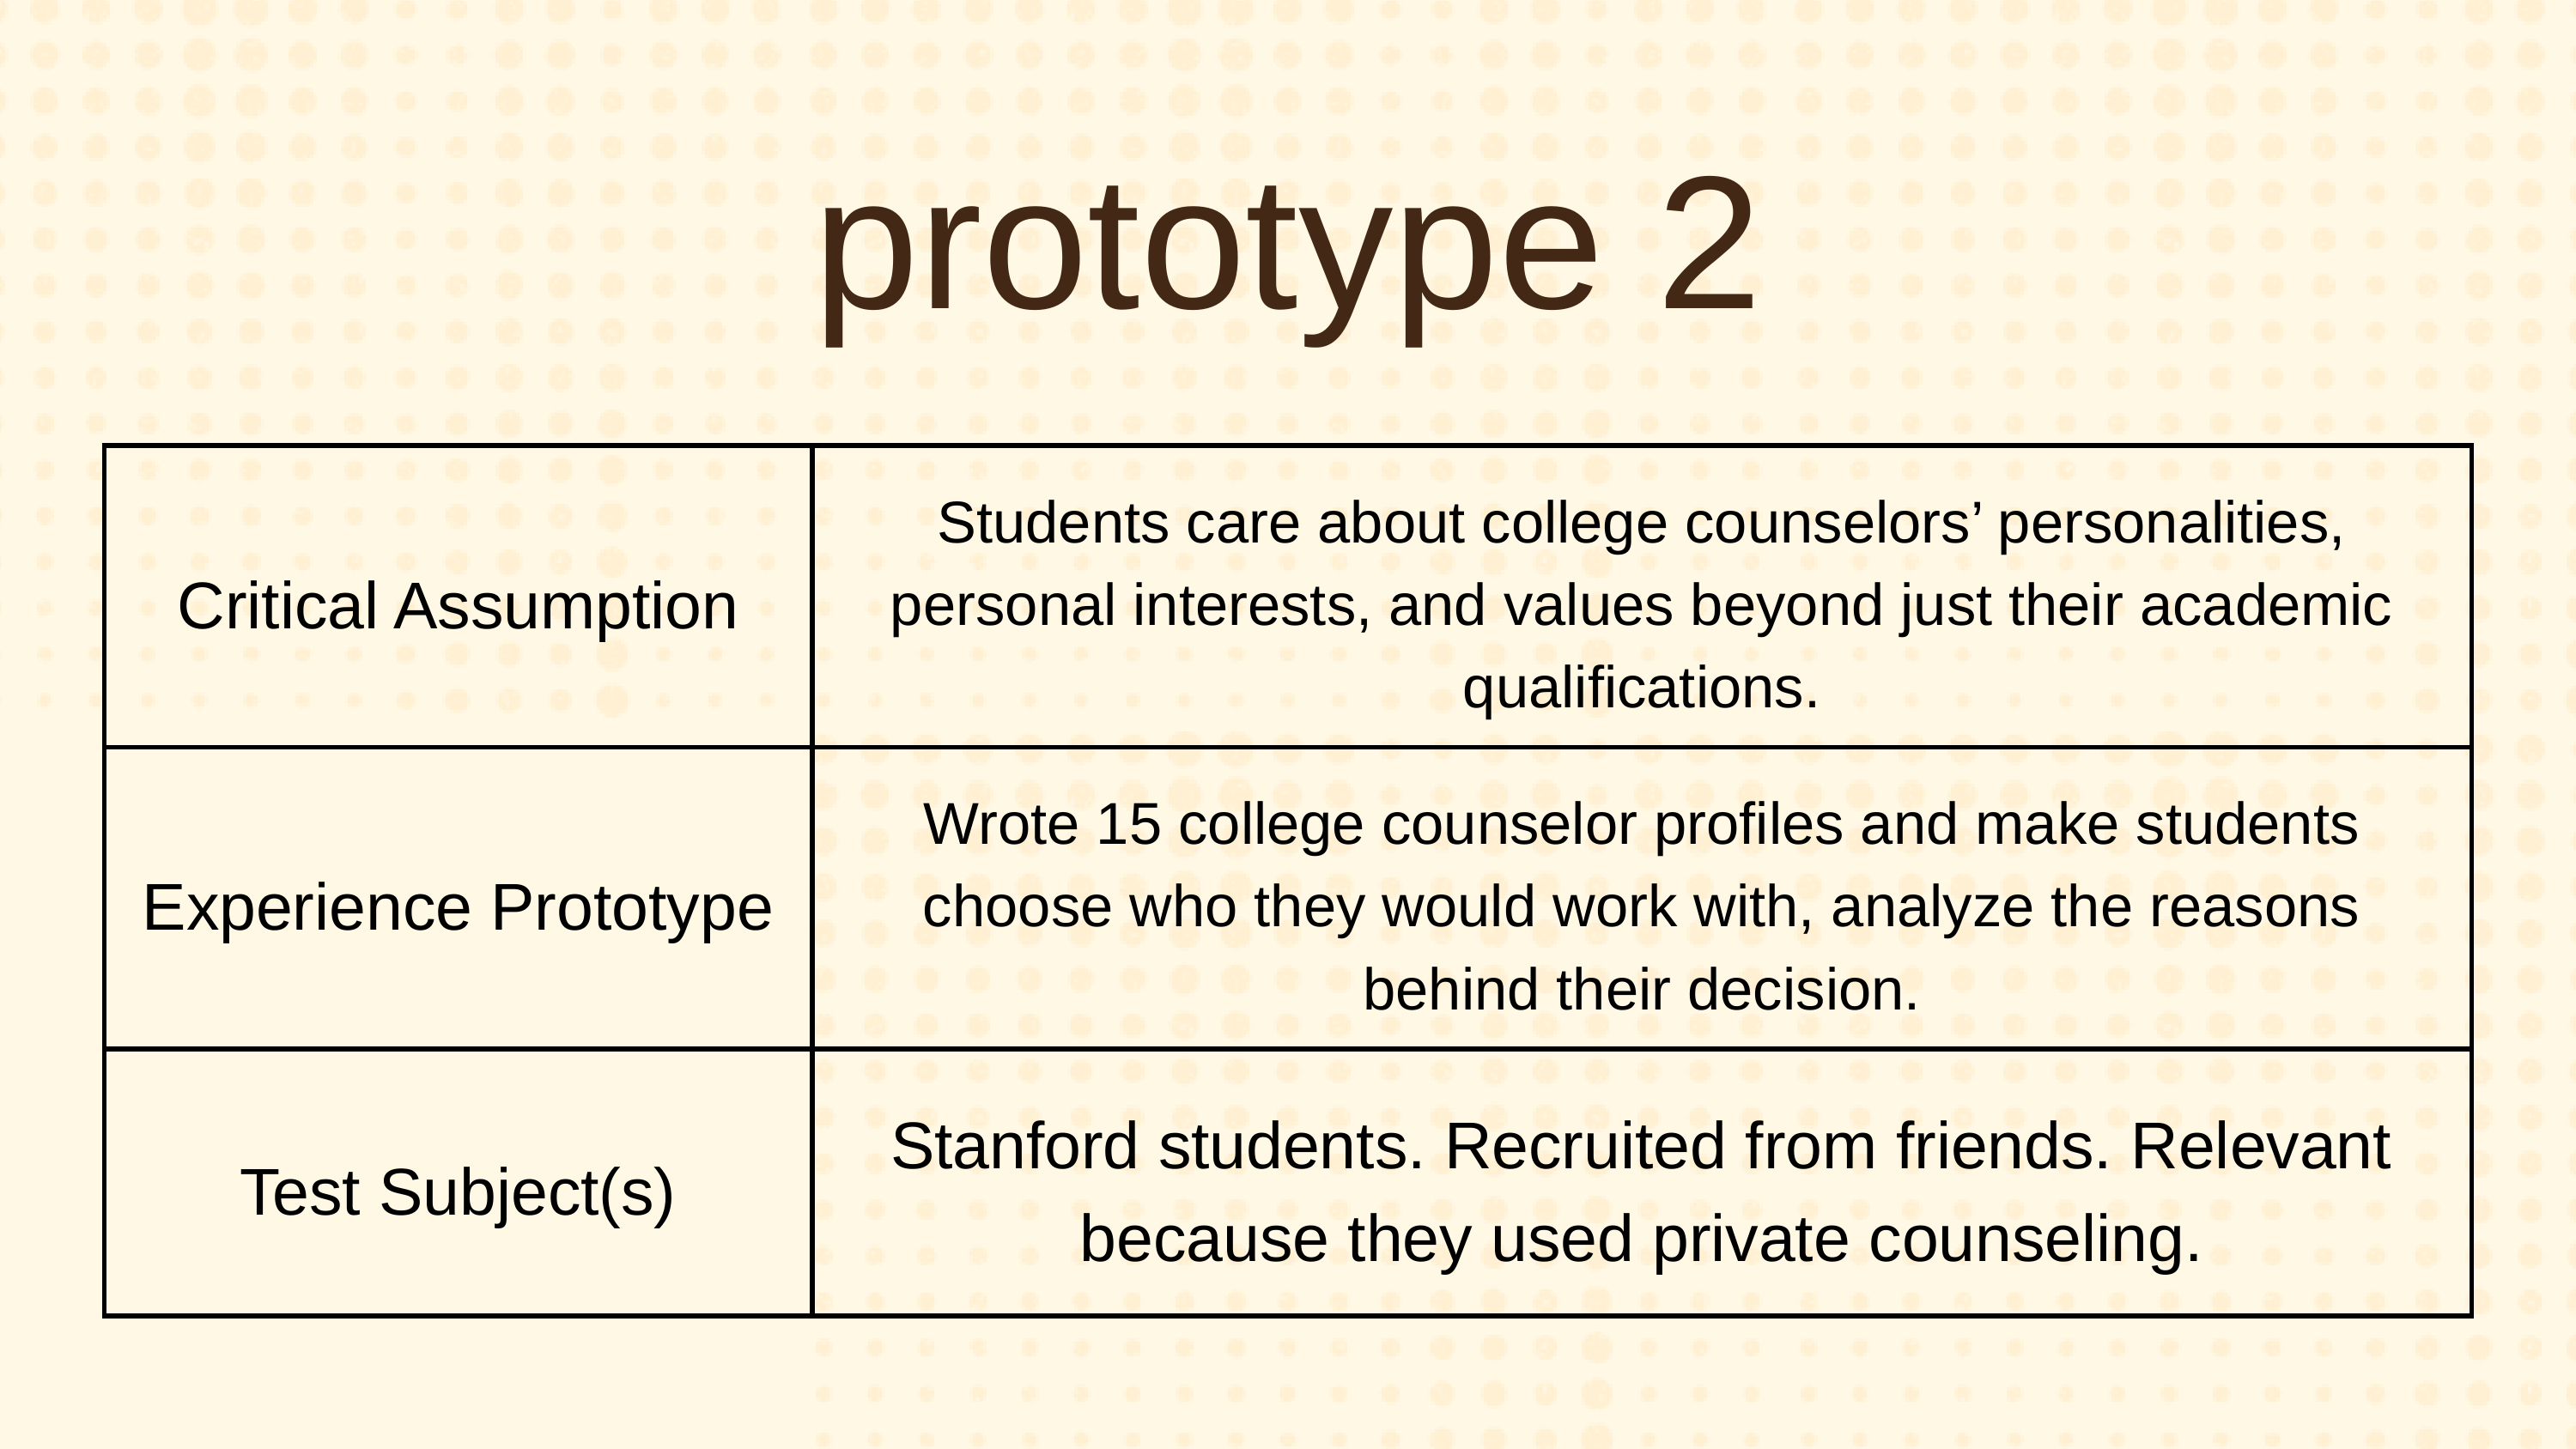

prototype 2
| Critical Assumption | Students care about college counselors’ personalities, personal interests, and values beyond just their academic qualifications. |
| --- | --- |
| Experience Prototype | Wrote 15 college counselor profiles and make students choose who they would work with, analyze the reasons behind their decision. |
| Test Subject(s) | Stanford students. Recruited from friends. Relevant because they used private counseling. |